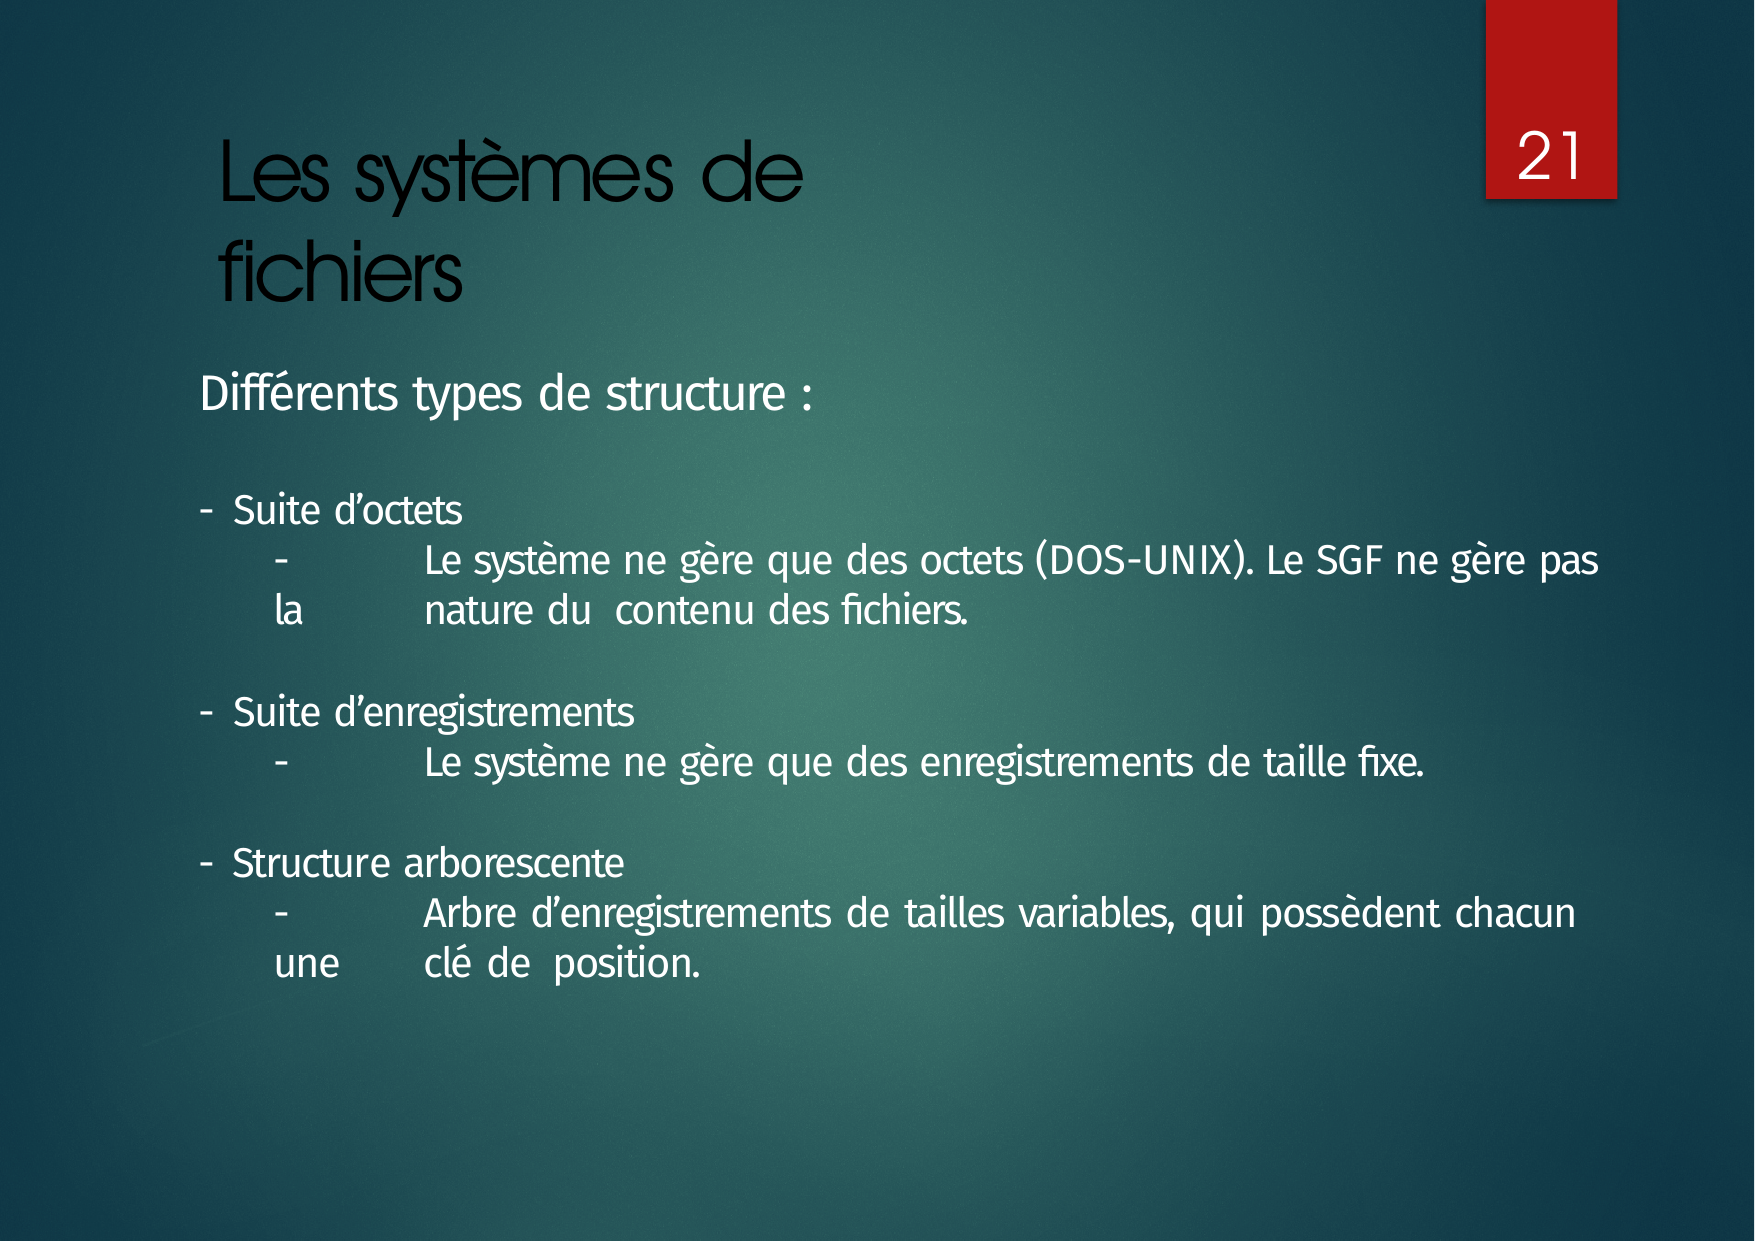

21
# Les systèmes de fichiers
Différents types de structure :

-  Suite d’octets
-  	Le système ne gère que des octets (DOS-UNIX). Le SGF ne gère pas la 	nature du  contenu des fichiers.

-  Suite d’enregistrements
-  	Le système ne gère que des enregistrements de taille fixe.

-  Structure arborescente
-  	Arbre d’enregistrements de tailles variables, qui possèdent chacun une 	clé de  position.